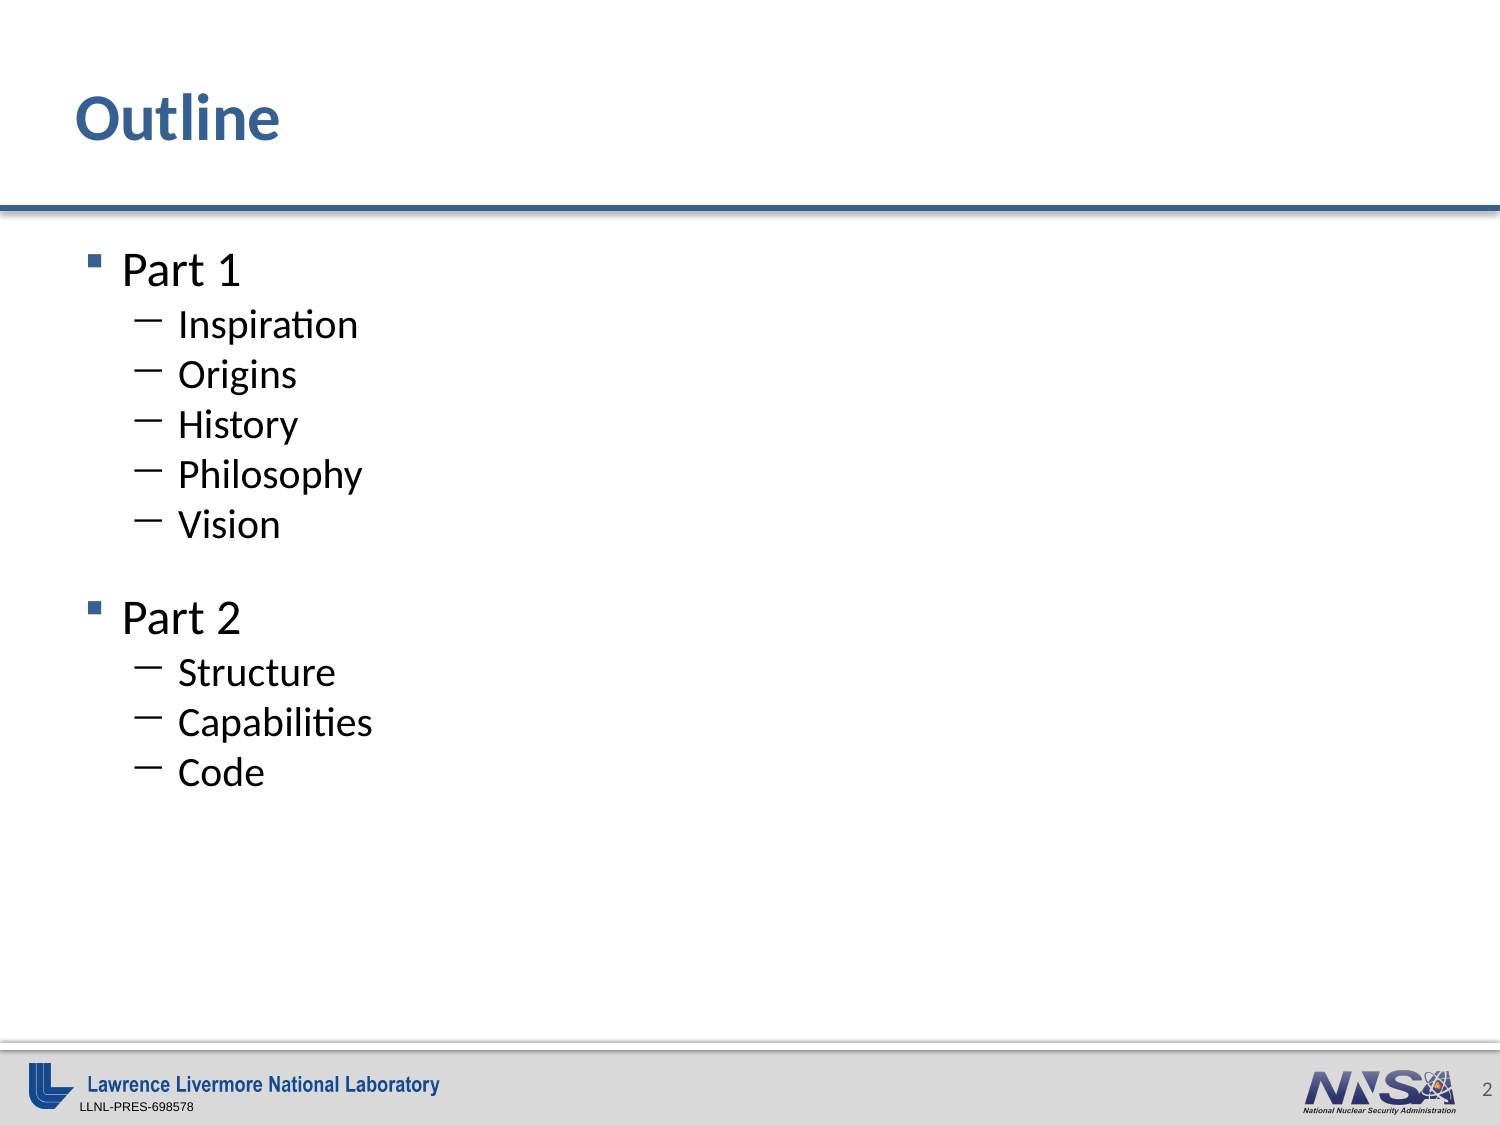

# Outline
Part 1
Inspiration
Origins
History
Philosophy
Vision
Part 2
Structure
Capabilities
Code